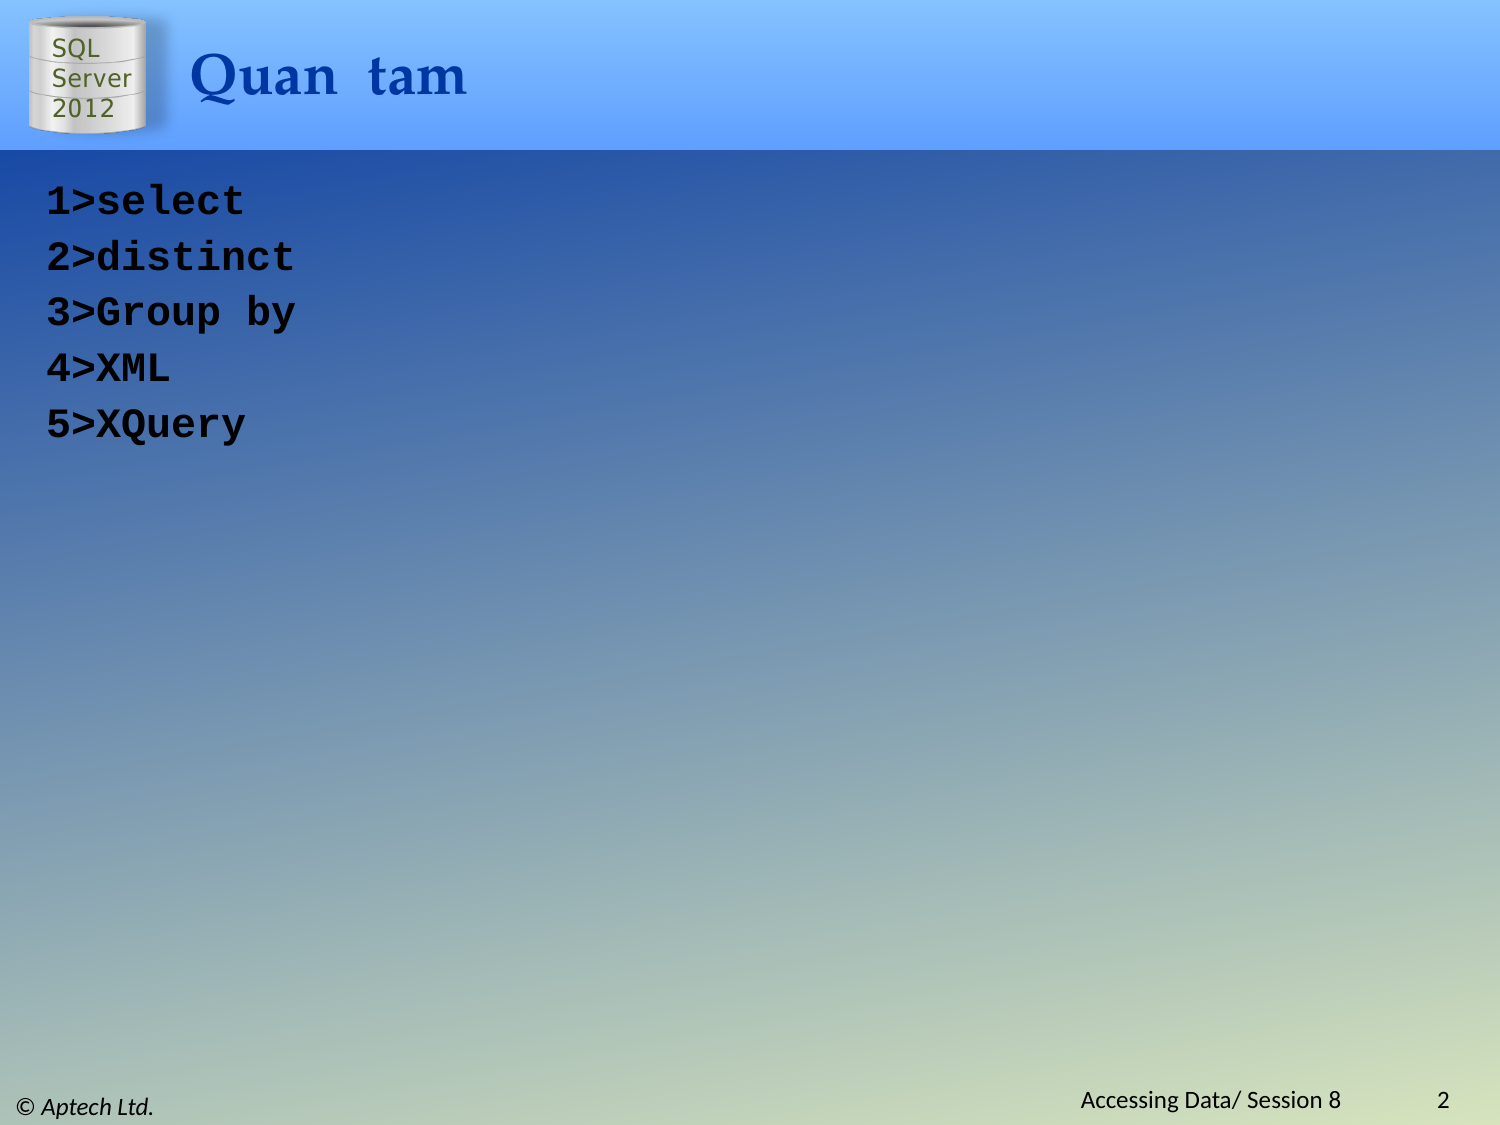

# Quan  tam
1>select
2>distinct
3>Group by
4>XML
5>XQuery

Accessing Data/ Session 8
2